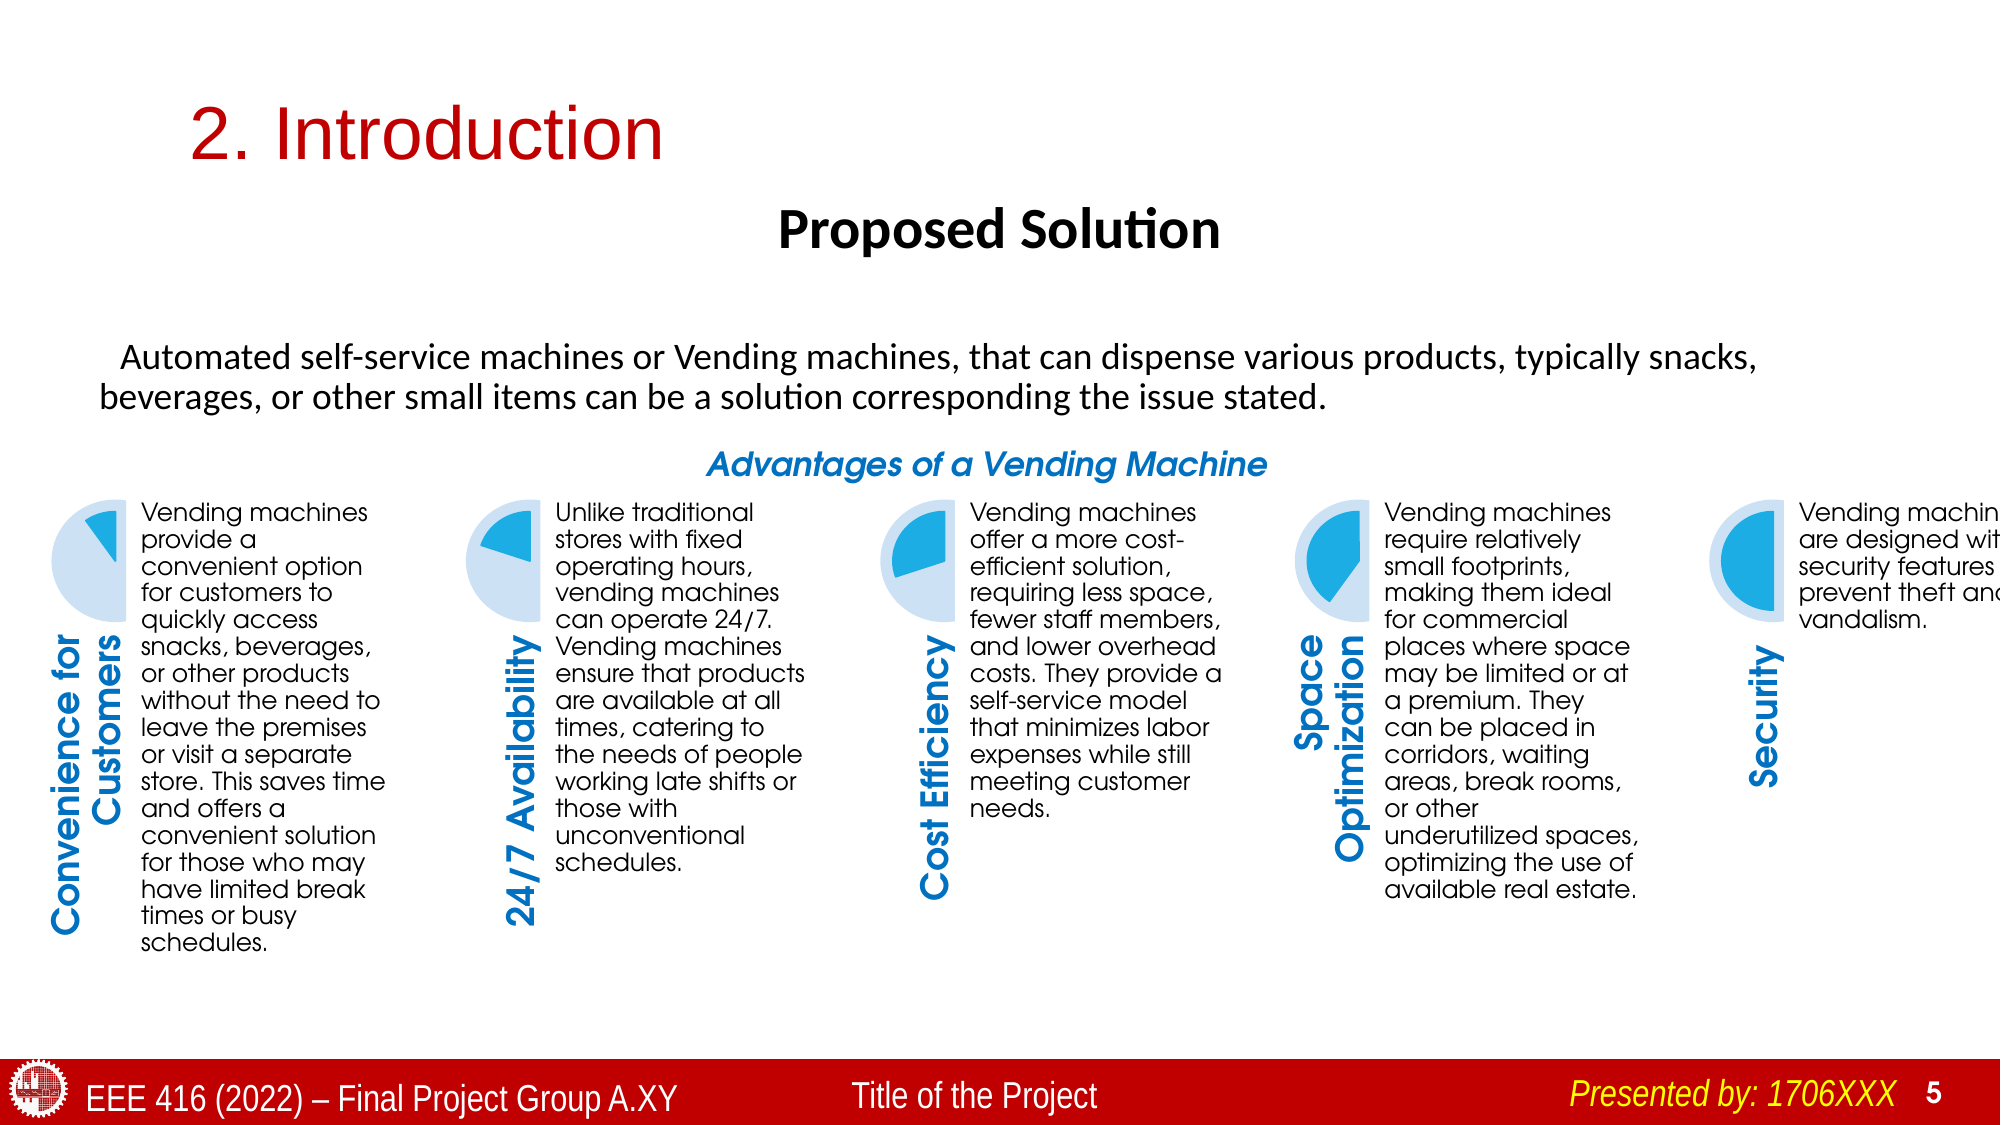

# 2. Introduction

Proposed Solution

Automated self-service machines or Vending machines, that can dispense various products, typically snacks, beverages, or other small items can be a solution corresponding the issue stated.

Advantages of a Vending Machine
Convenience for Customers
Vending machines provide a convenient option for customers to quickly access snacks, beverages, or other products without the need to leave the premises or visit a separate store. This saves time and offers a convenient solution for those who may have limited break times or busy schedules.
24/7 Availability
Unlike traditional stores with fixed operating hours, vending machines can operate 24/7. Vending machines ensure that products are available at all times, catering to the needs of people working late shifts or those with unconventional schedules.
Cost Efficiency
Vending machines offer a more cost-efficient solution, requiring less space, fewer staff members, and lower overhead costs. They provide a self-service model that minimizes labor expenses while still meeting customer needs.
Space Optimization
Vending machines require relatively small footprints, making them ideal for commercial places where space may be limited or at a premium. They can be placed in corridors, waiting areas, break rooms, or other underutilized spaces, optimizing the use of available real estate.
Security
Vending machines are designed with security features to prevent theft and vandalism.
Presented by: 1706XXX
Title of the Project
EEE 416 (2022) – Final Project Group A.XY
5